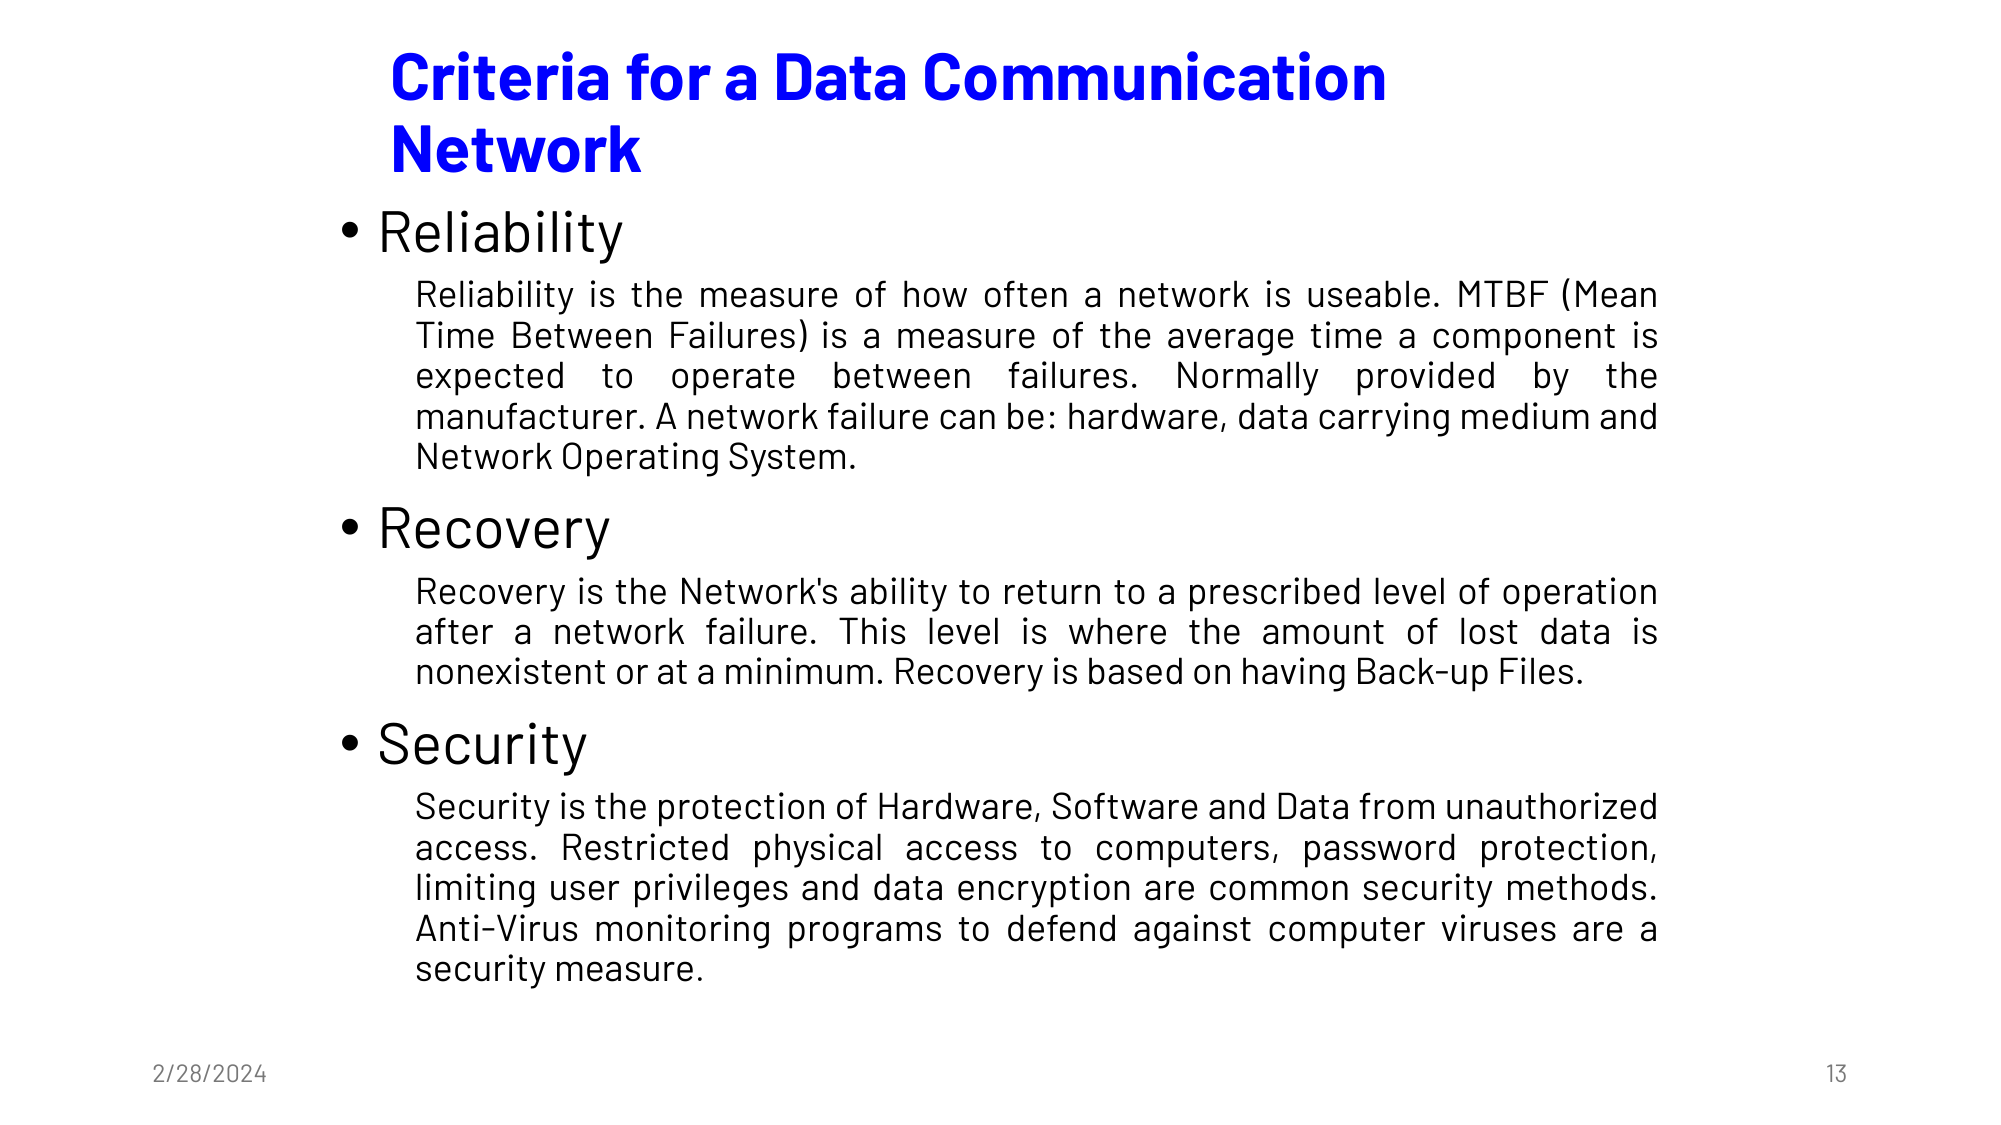

# Criteria for a Data Communication Network
Reliability
Reliability is the measure of how often a network is useable. MTBF (Mean Time Between Failures) is a measure of the average time a component is expected to operate between failures. Normally provided by the manufacturer. A network failure can be: hardware, data carrying medium and Network Operating System.
Recovery
Recovery is the Network's ability to return to a prescribed level of operation after a network failure. This level is where the amount of lost data is nonexistent or at a minimum. Recovery is based on having Back-up Files.
Security
Security is the protection of Hardware, Software and Data from unauthorized access. Restricted physical access to computers, password protection, limiting user privileges and data encryption are common security methods. Anti-Virus monitoring programs to defend against computer viruses are a security measure.
2/28/2024
13